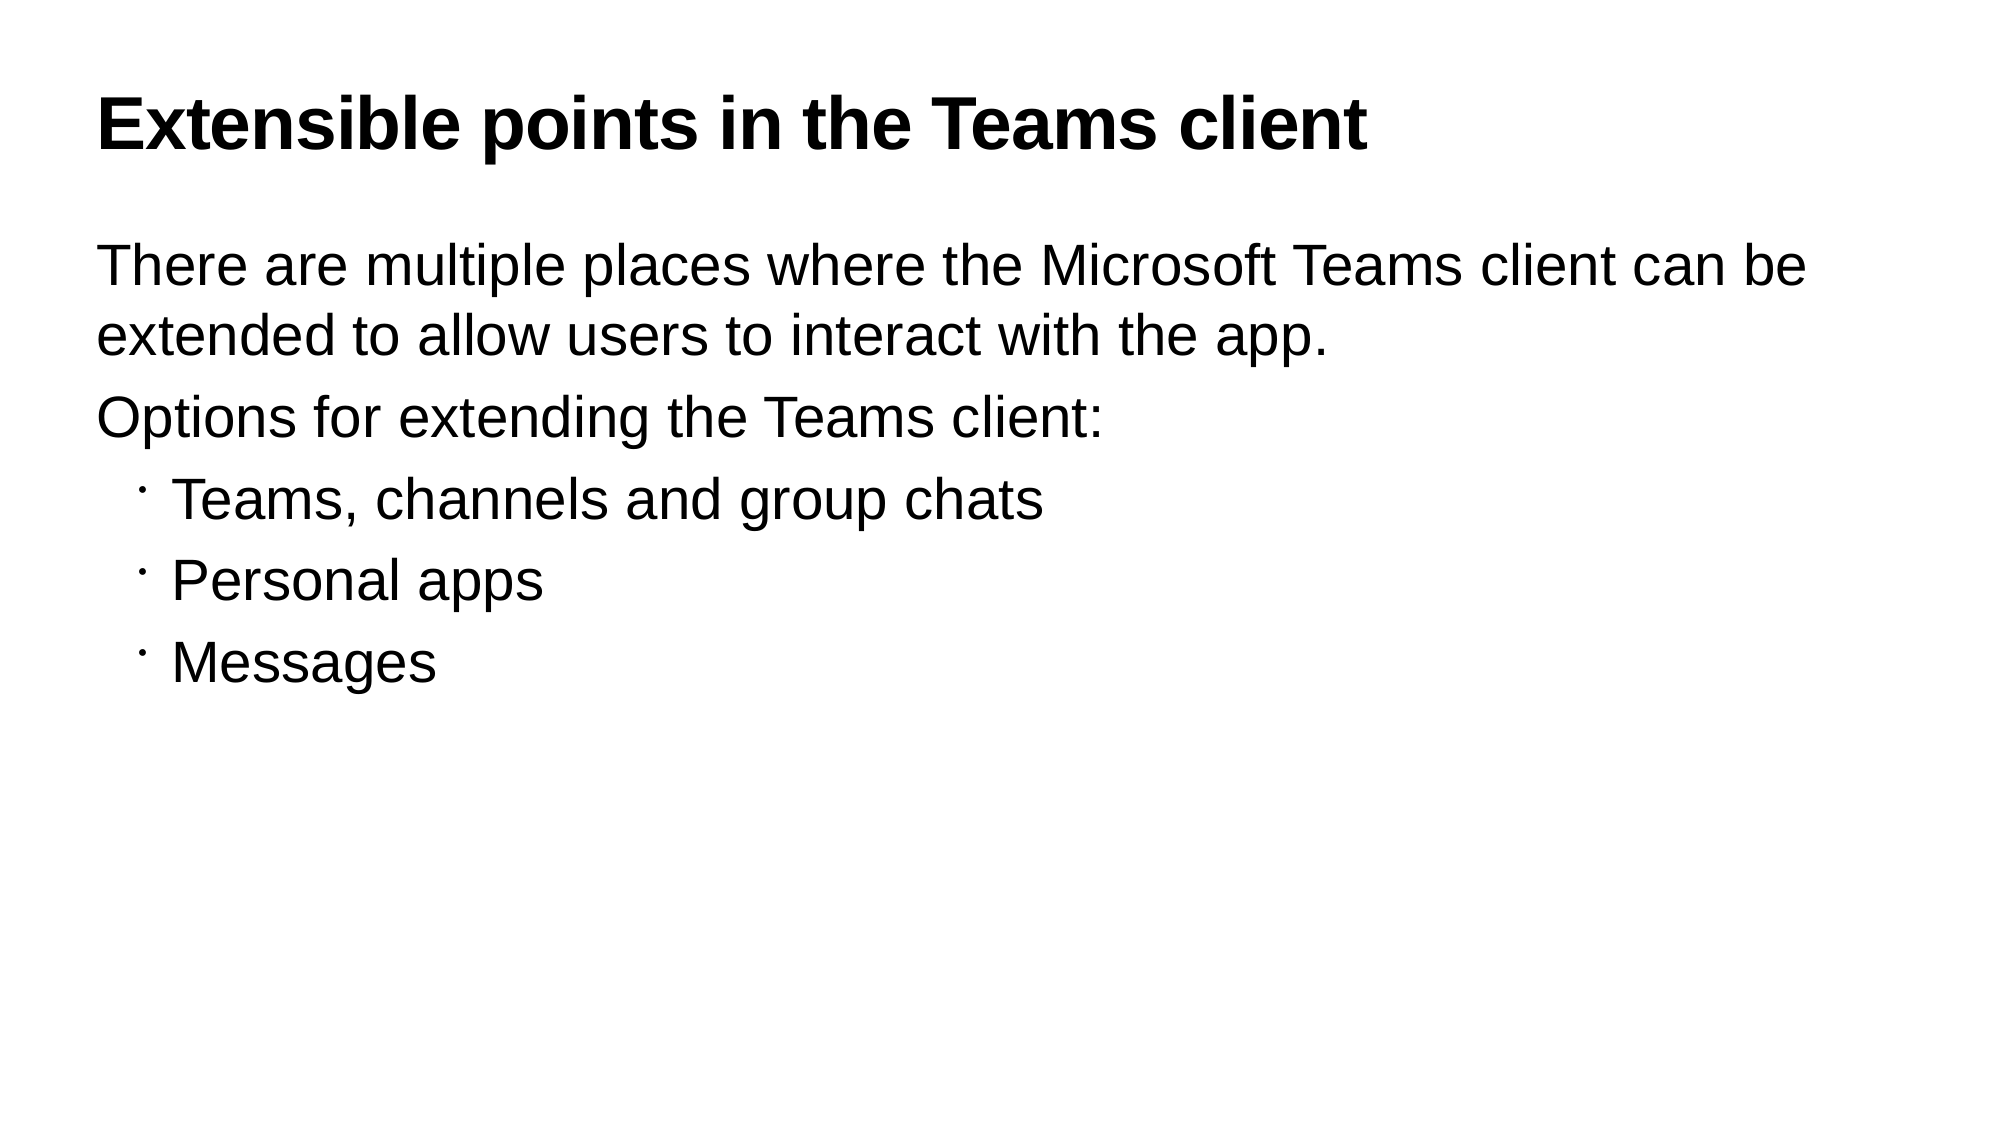

# Extensible points in the Teams client
There are multiple places where the Microsoft Teams client can be extended to allow users to interact with the app.
Options for extending the Teams client:
Teams, channels and group chats
Personal apps
Messages